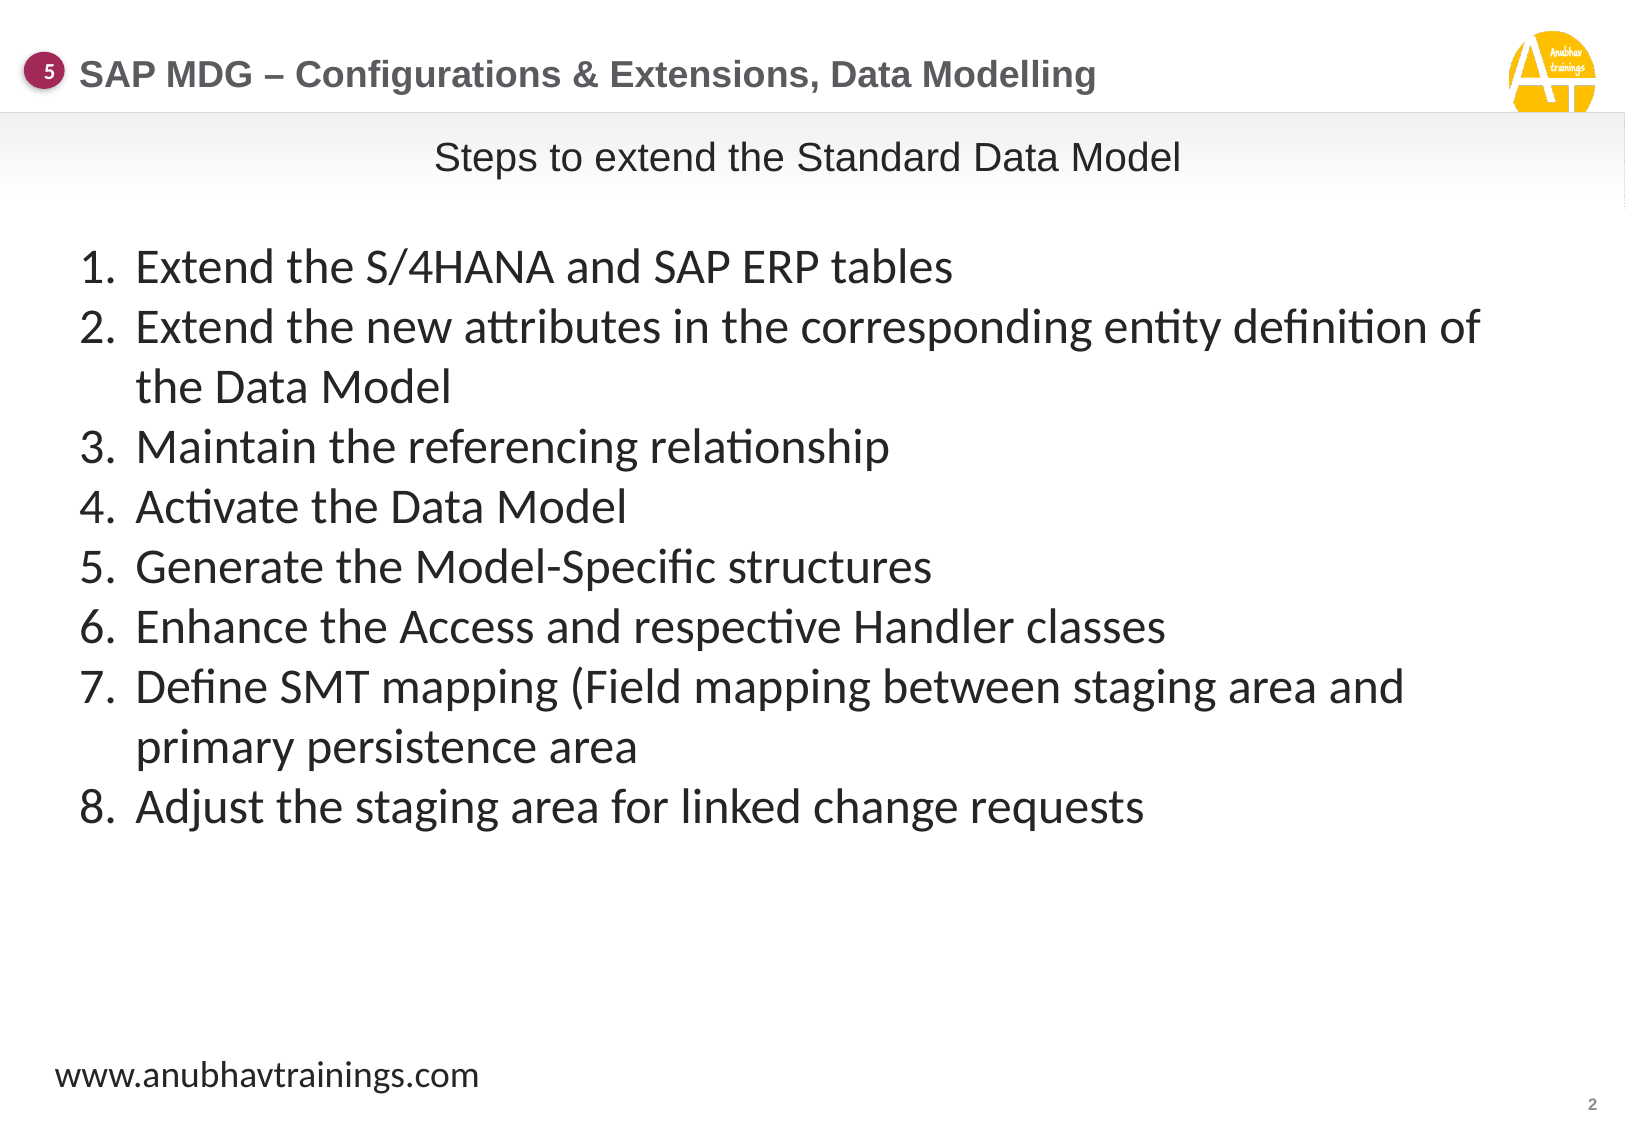

SAP MDG – Configurations & Extensions, Data Modelling
5
Steps to extend the Standard Data Model
Extend the S/4HANA and SAP ERP tables
Extend the new attributes in the corresponding entity definition of the Data Model
Maintain the referencing relationship
Activate the Data Model
Generate the Model-Specific structures
Enhance the Access and respective Handler classes
Define SMT mapping (Field mapping between staging area and primary persistence area
Adjust the staging area for linked change requests